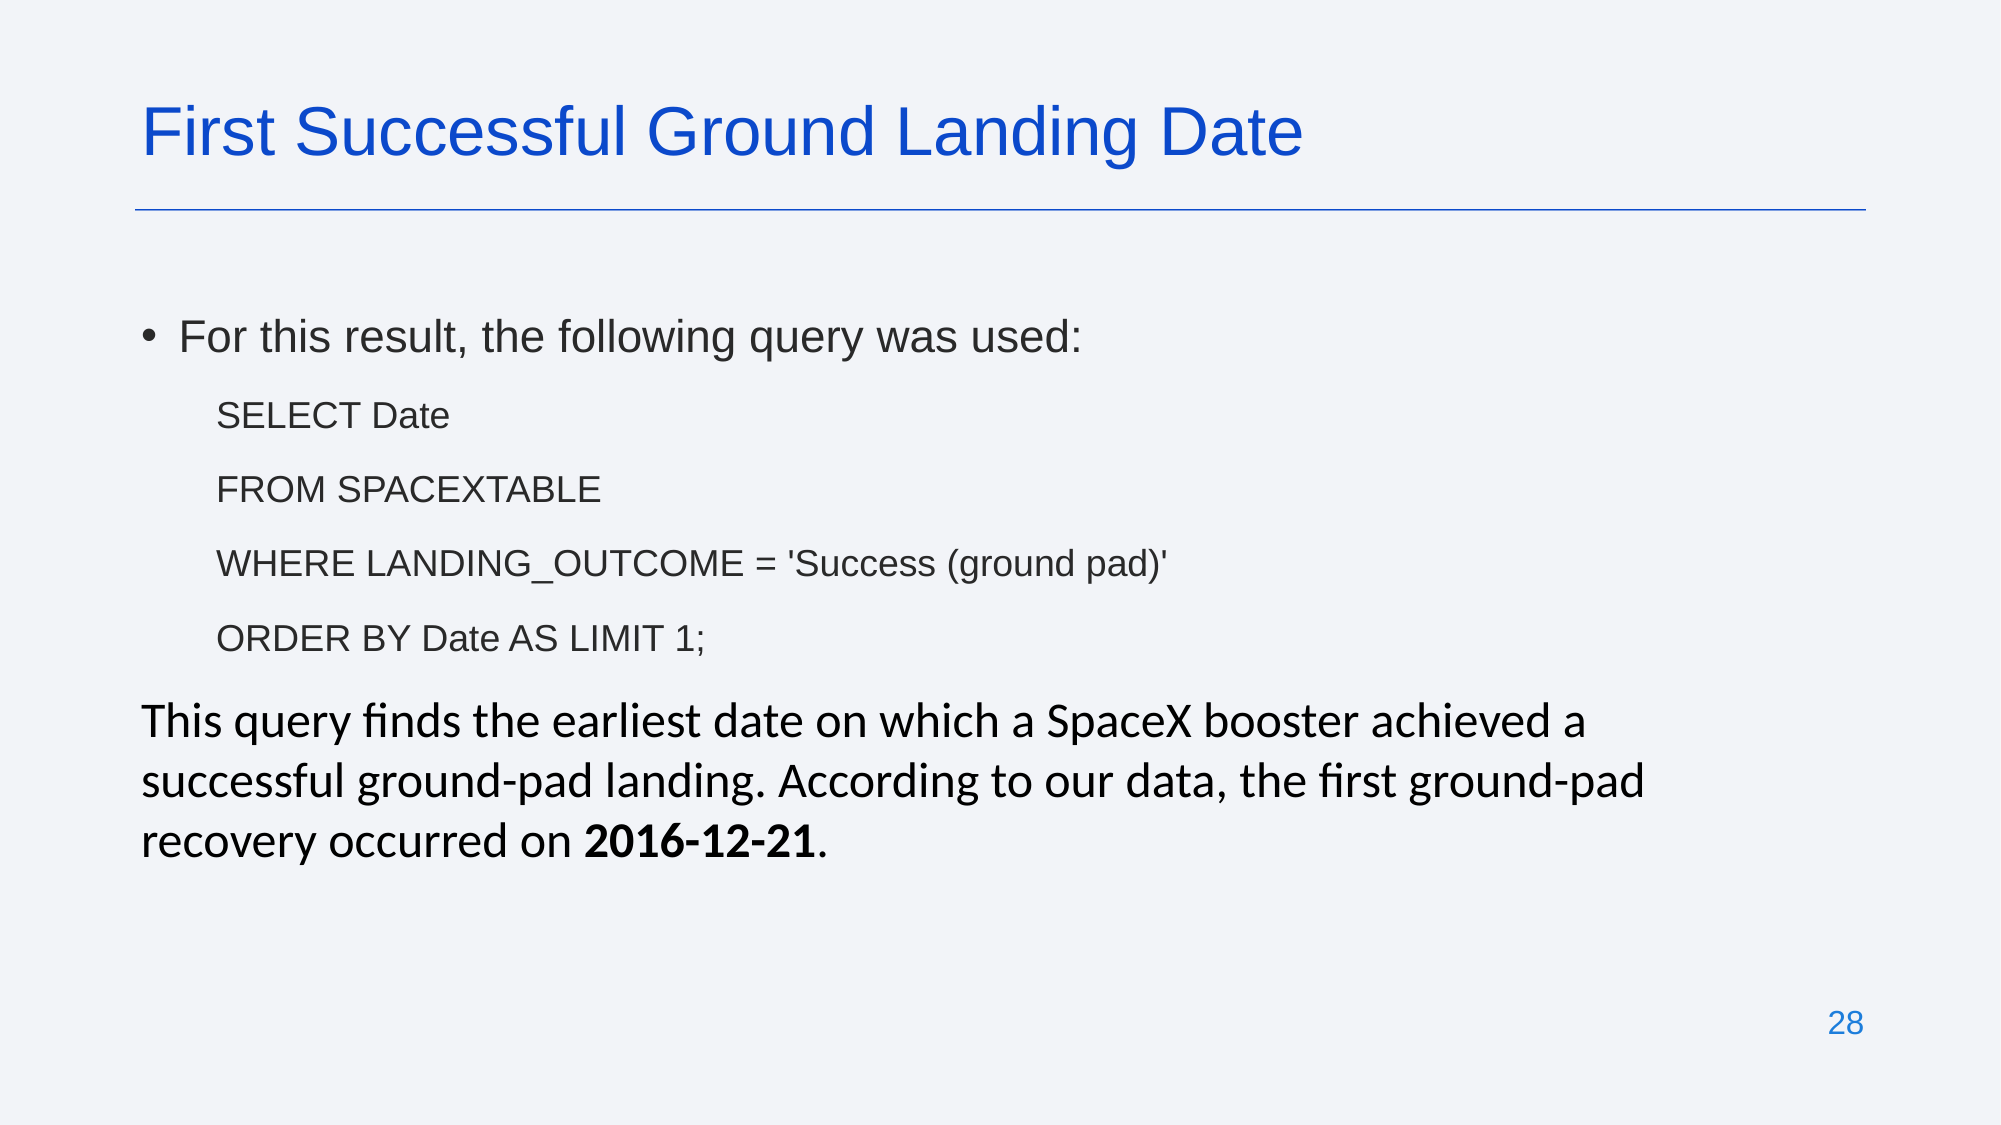

First Successful Ground Landing Date
For this result, the following query was used:
SELECT Date
FROM SPACEXTABLE
WHERE LANDING_OUTCOME = 'Success (ground pad)'
ORDER BY Date AS LIMIT 1;
This query finds the earliest date on which a SpaceX booster achieved a successful ground-pad landing. According to our data, the first ground-pad recovery occurred on 2016-12-21.
28